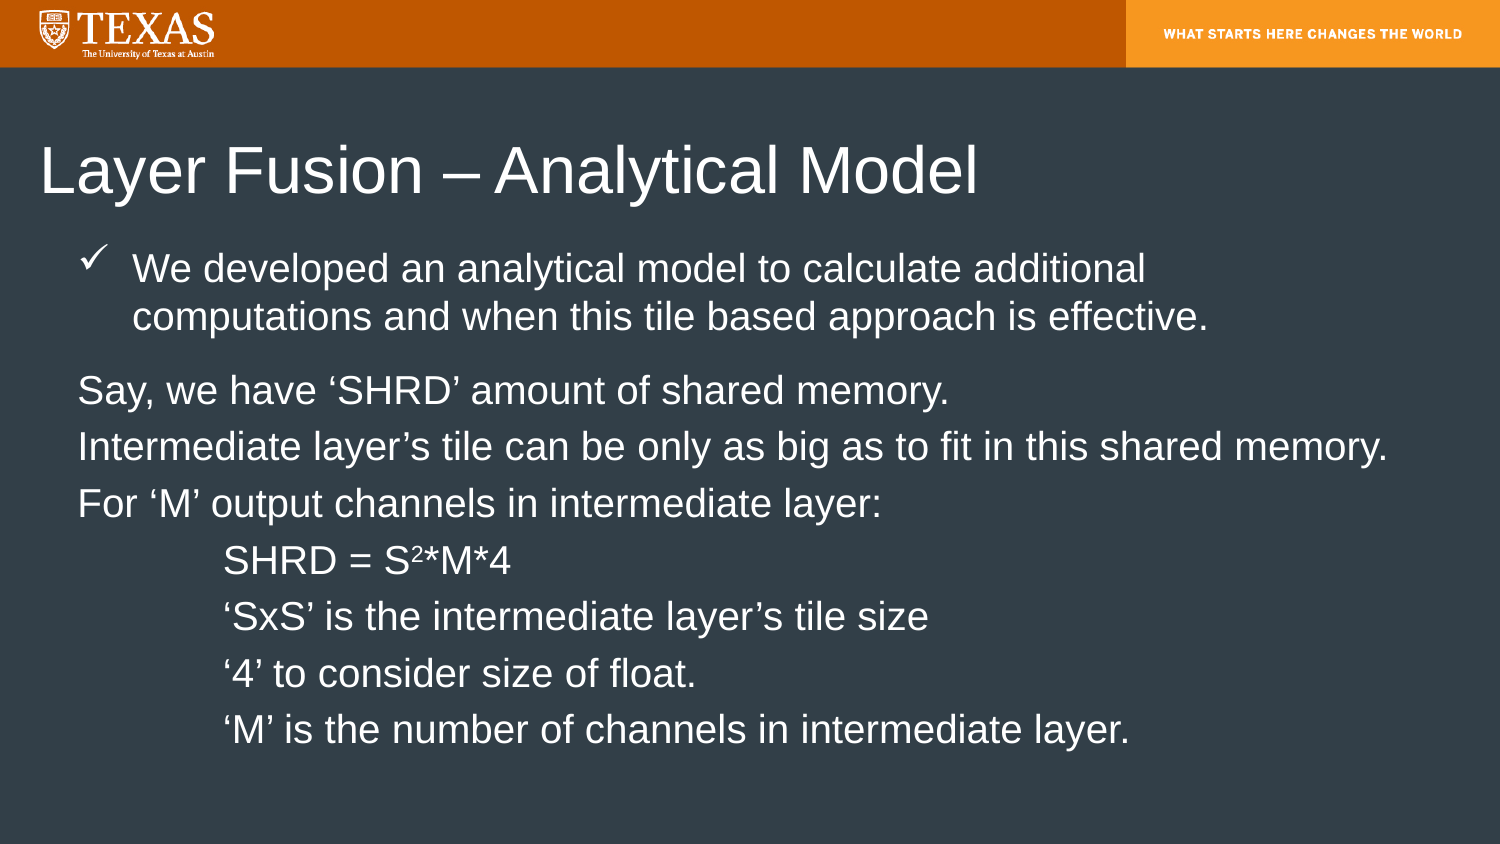

# Layer Fusion – Analytical Model
We developed an analytical model to calculate additional computations and when this tile based approach is effective.

Say, we have ‘SHRD’ amount of shared memory.
Intermediate layer’s tile can be only as big as to fit in this shared memory.
For ‘M’ output channels in intermediate layer:
	SHRD = S2*M*4
		‘SxS’ is the intermediate layer’s tile size
		‘4’ to consider size of float.
		‘M’ is the number of channels in intermediate layer.